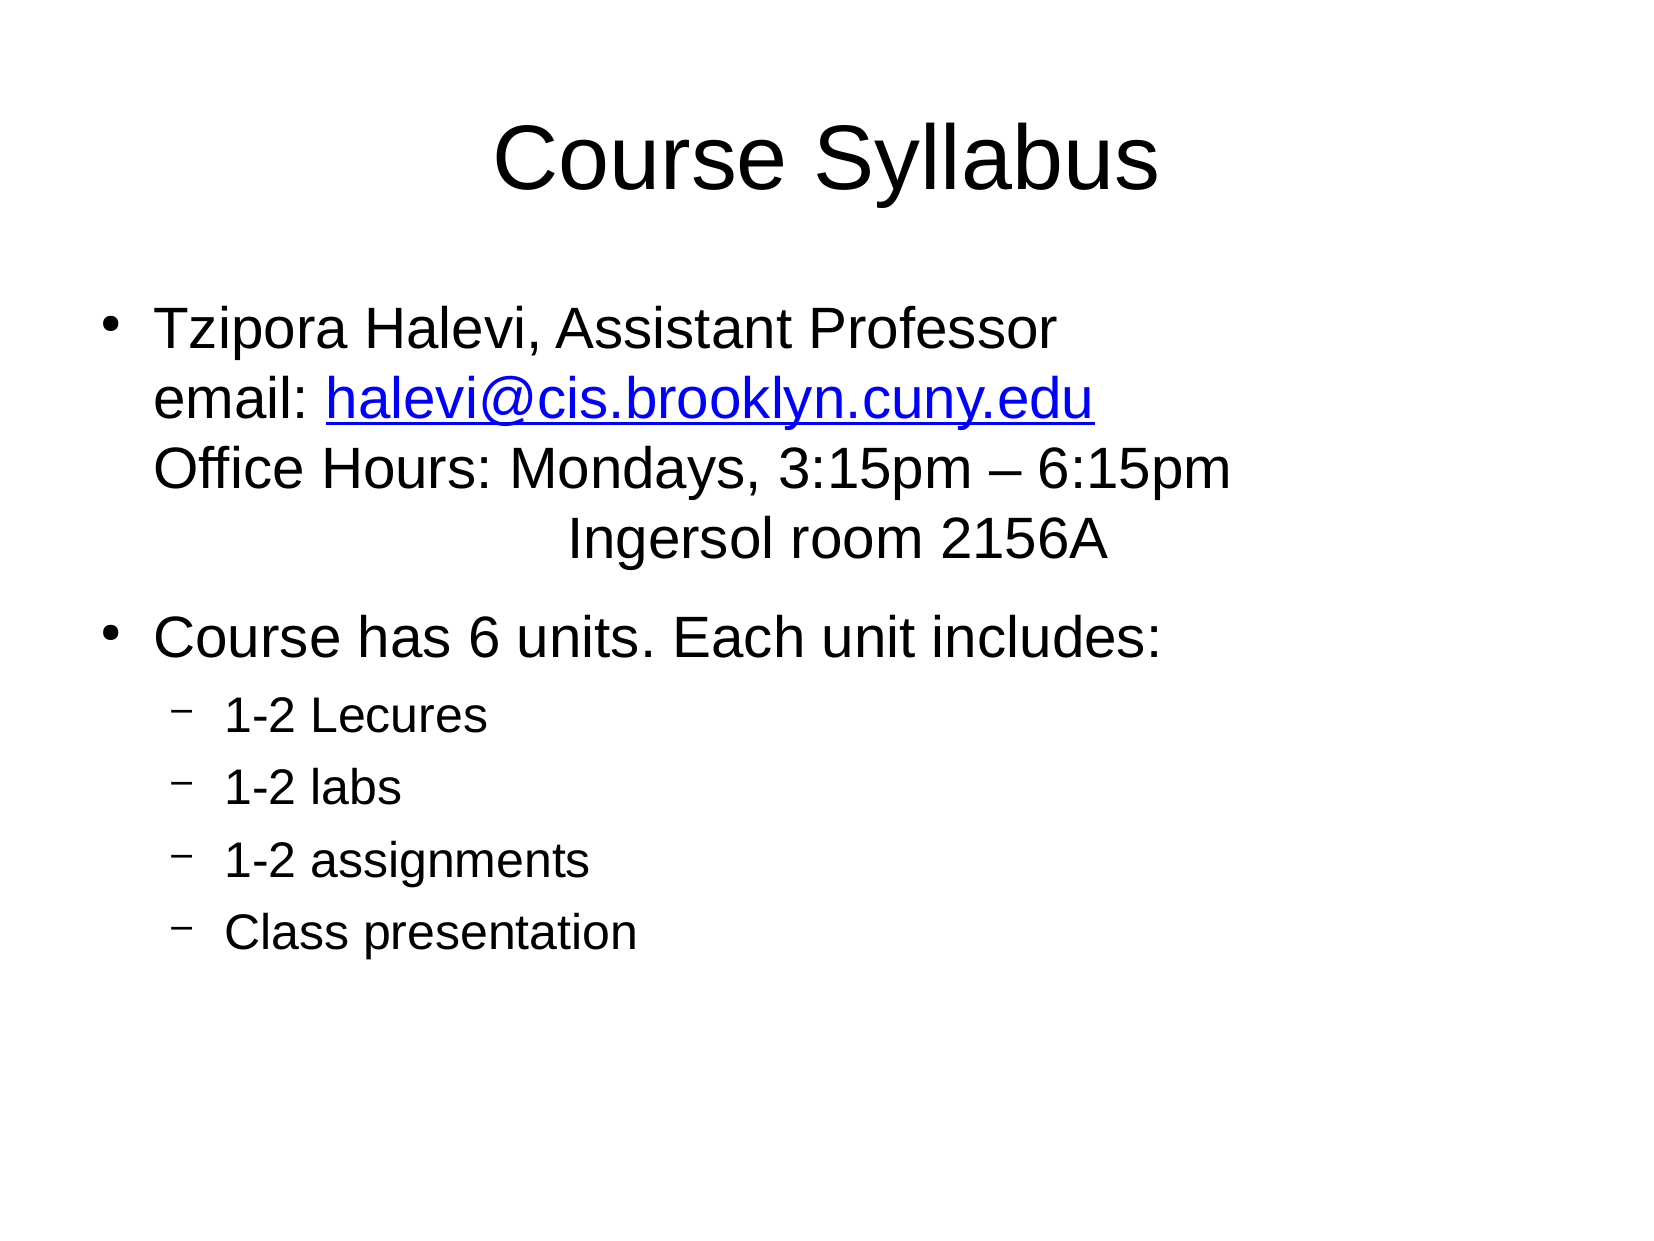

# Course Syllabus
Tzipora Halevi, Assistant Professor
email: halevi@cis.brooklyn.cuny.edu
Office Hours: Mondays, 3:15pm – 6:15pm
		       Ingersol room 2156A
Course has 6 units. Each unit includes:
1-2 Lecures
1-2 labs
1-2 assignments
Class presentation